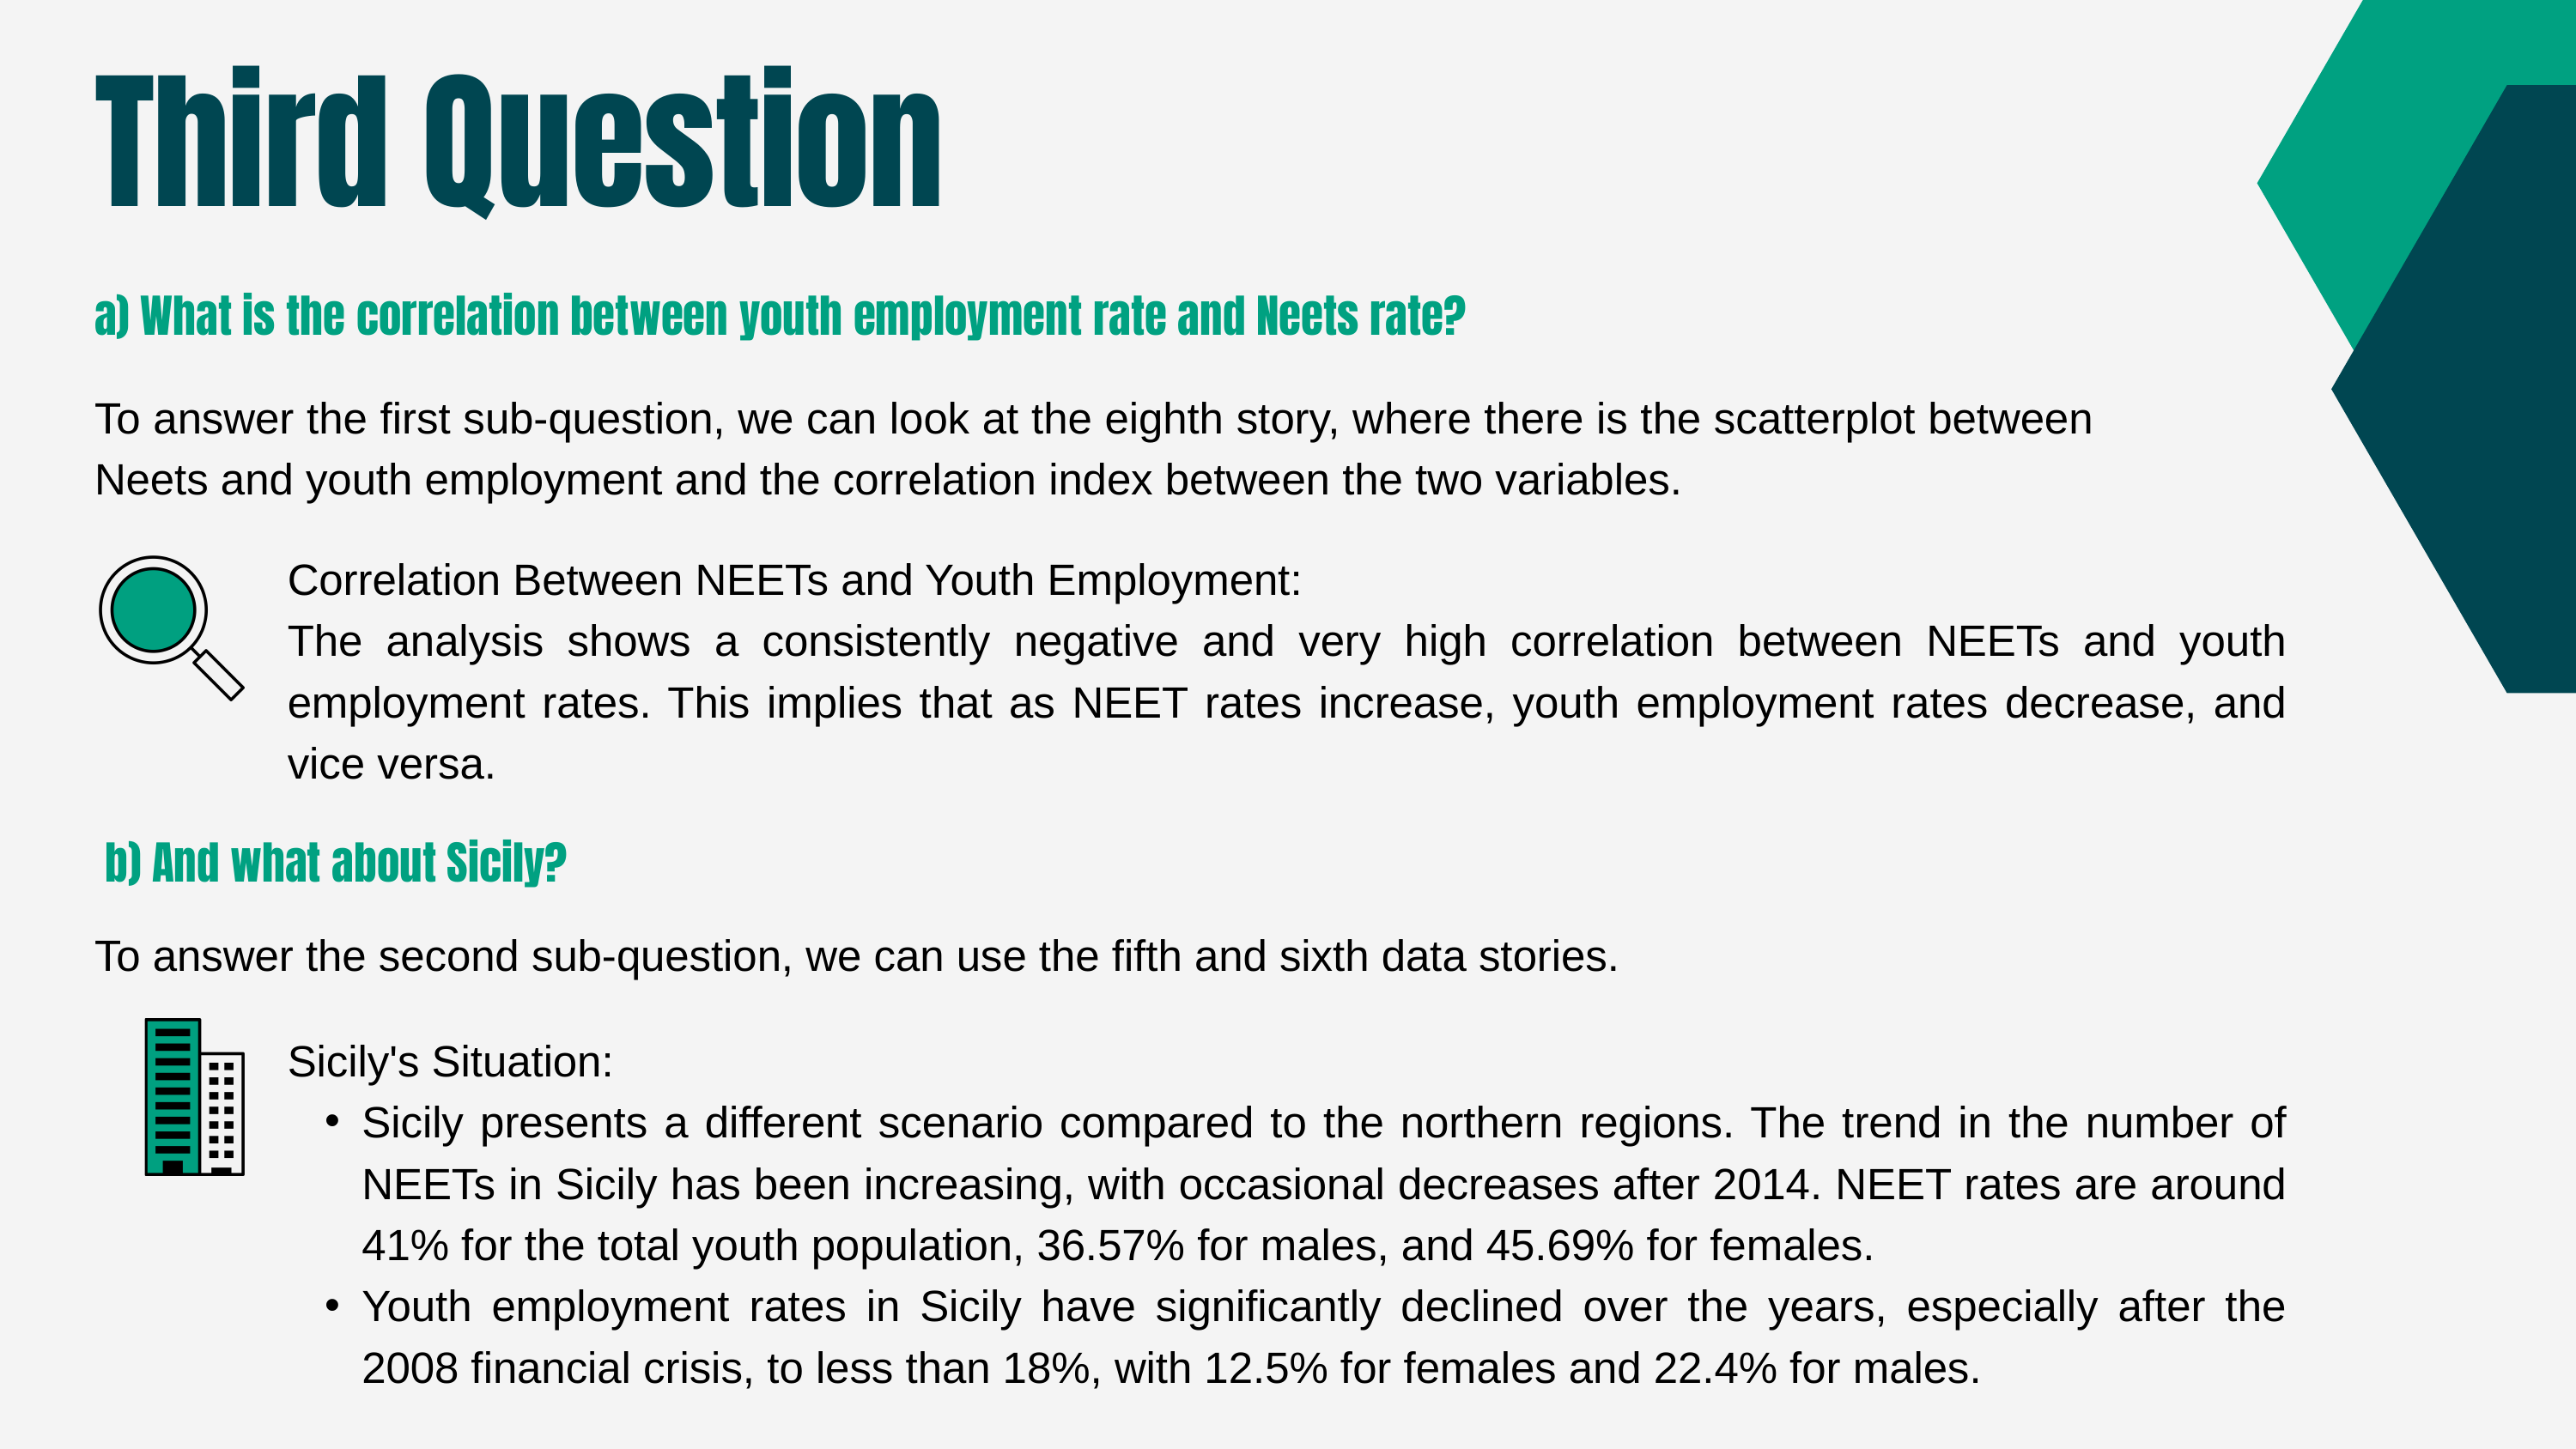

Third Question

a) What is the correlation between youth employment rate and Neets rate?
To answer the first sub-question, we can look at the eighth story, where there is the scatterplot between Neets and youth employment and the correlation index between the two variables.
Correlation Between NEETs and Youth Employment:
The analysis shows a consistently negative and very high correlation between NEETs and youth employment rates. This implies that as NEET rates increase, youth employment rates decrease, and vice versa.

 b) And what about Sicily?
To answer the second sub-question, we can use the fifth and sixth data stories.

Sicily's Situation:
Sicily presents a different scenario compared to the northern regions. The trend in the number of NEETs in Sicily has been increasing, with occasional decreases after 2014. NEET rates are around 41% for the total youth population, 36.57% for males, and 45.69% for females.
Youth employment rates in Sicily have significantly declined over the years, especially after the 2008 financial crisis, to less than 18%, with 12.5% for females and 22.4% for males.